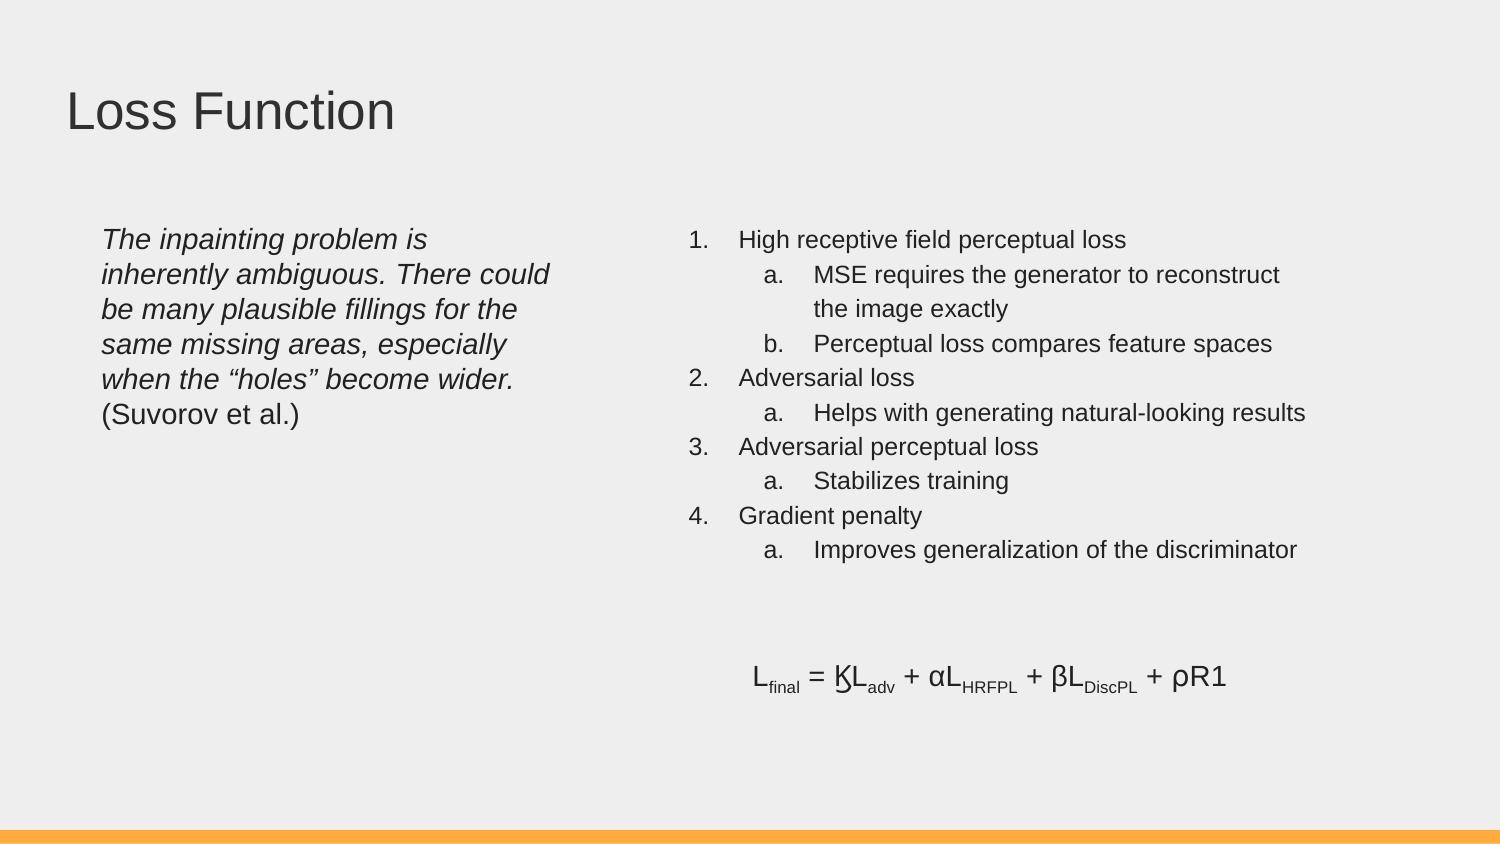

# Loss Function
High receptive field perceptual loss
MSE requires the generator to reconstruct the image exactly
Perceptual loss compares feature spaces
Adversarial loss
Helps with generating natural-looking results
Adversarial perceptual loss
Stabilizes training
Gradient penalty
Improves generalization of the discriminator
The inpainting problem is inherently ambiguous. There could be many plausible fillings for the same missing areas, especially when the “holes” become wider.
(Suvorov et al.)
Lfinal = ϏLadv + αLHRFPL + βLDiscPL + ⍴R1